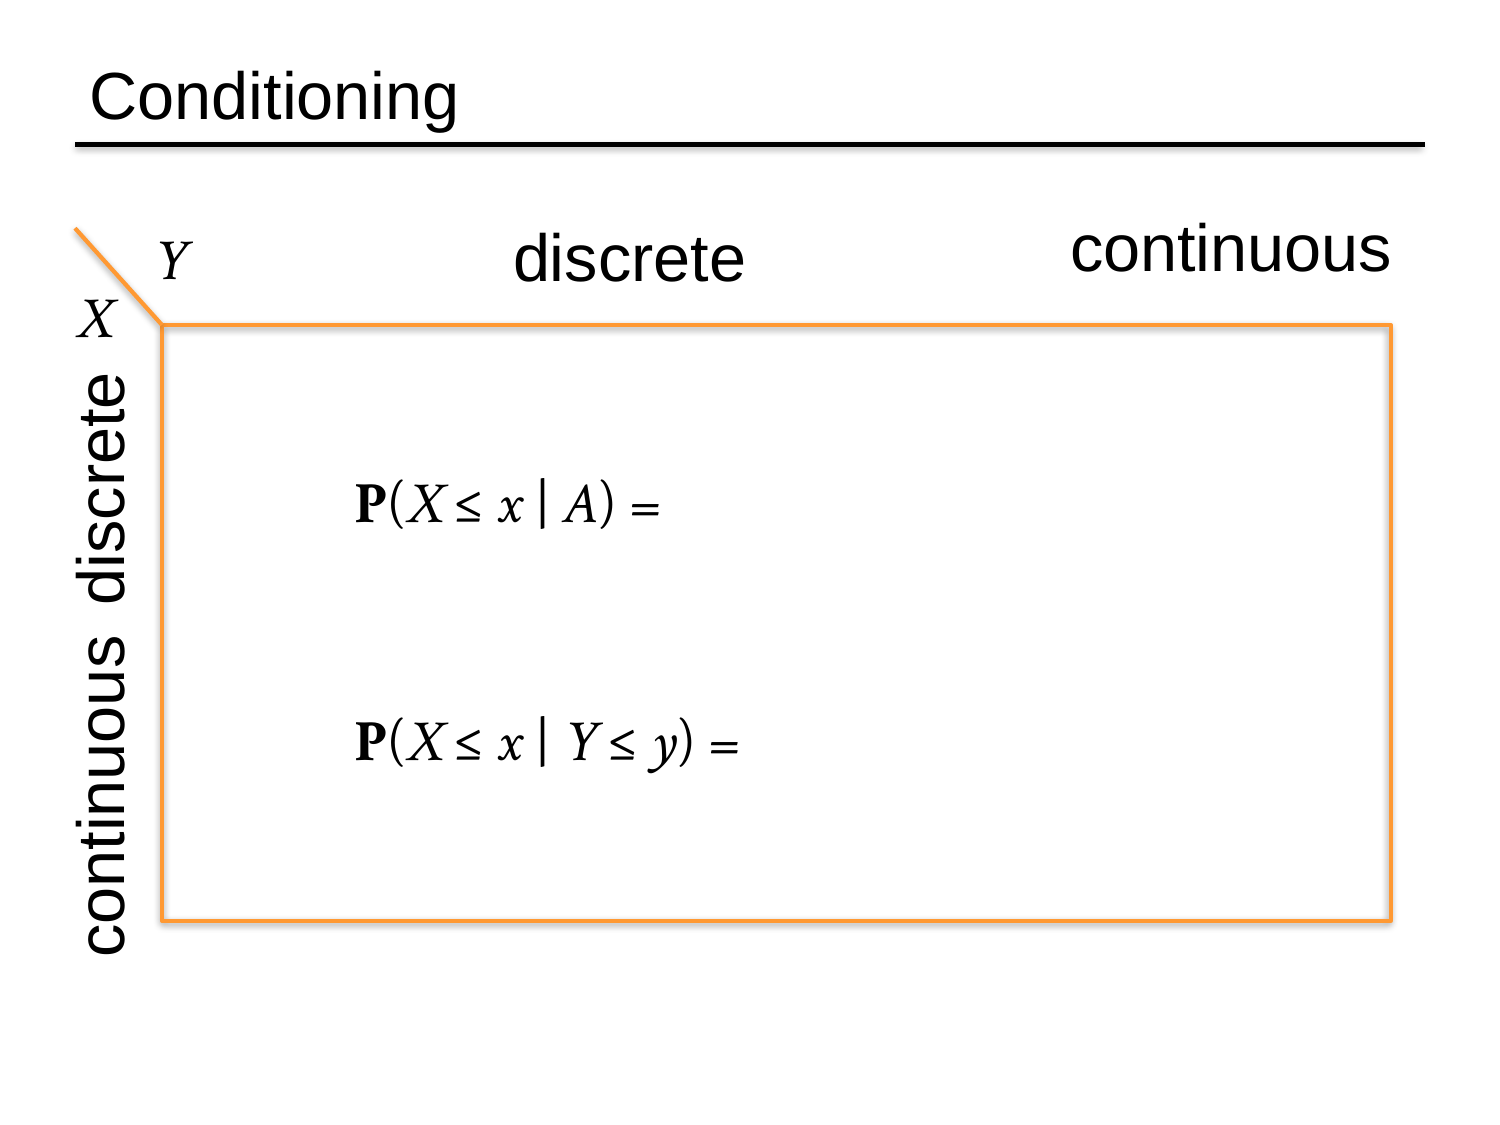

# Conditioning
continuous
continuous
discrete
Y
X

discrete
P(X ≤ x | A) =
P(X ≤ x | Y ≤ y) =